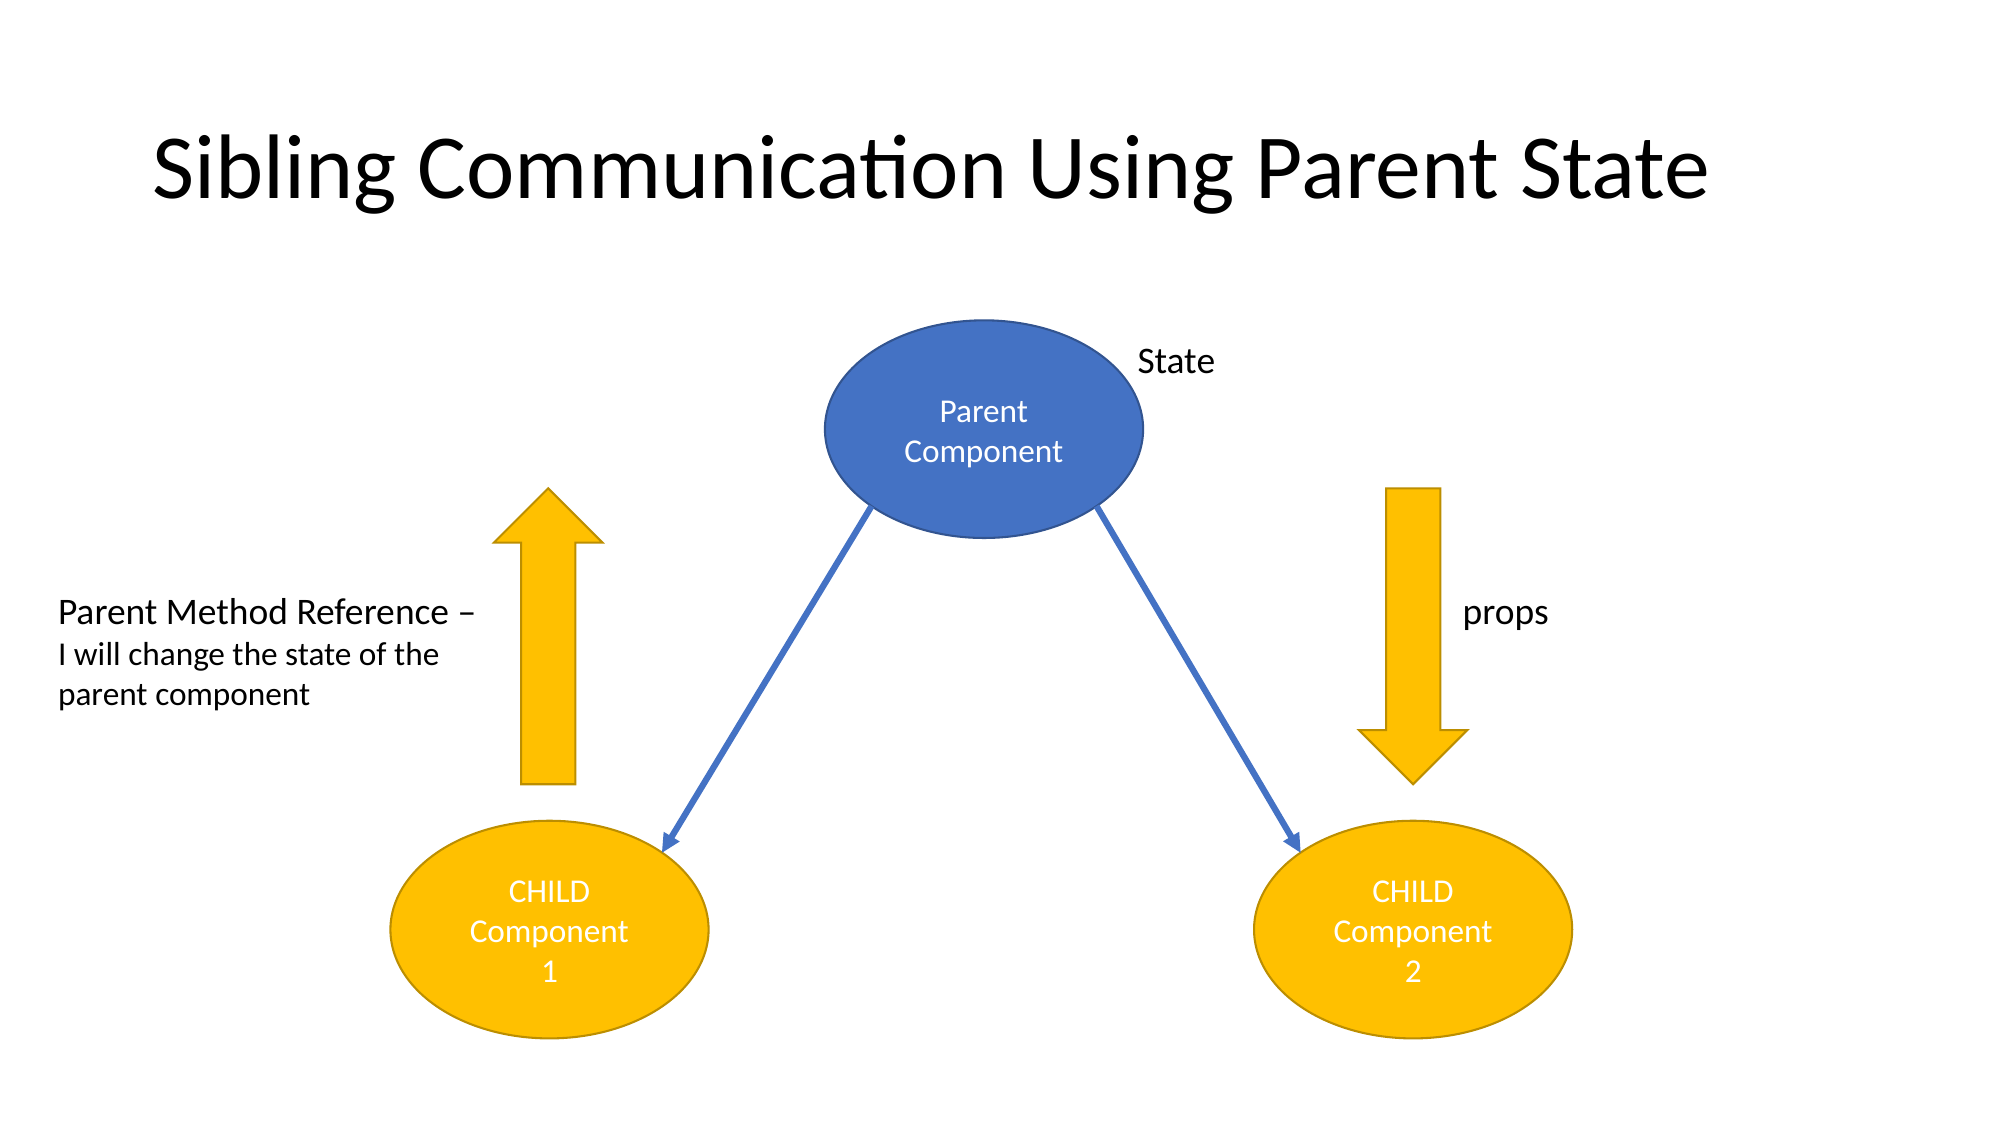

# Sibling Communication Using Parent State
Parent Component
State
Parent Method Reference – I will change the state of the parent component
props

CHILD Component
1
CHILD Component
2